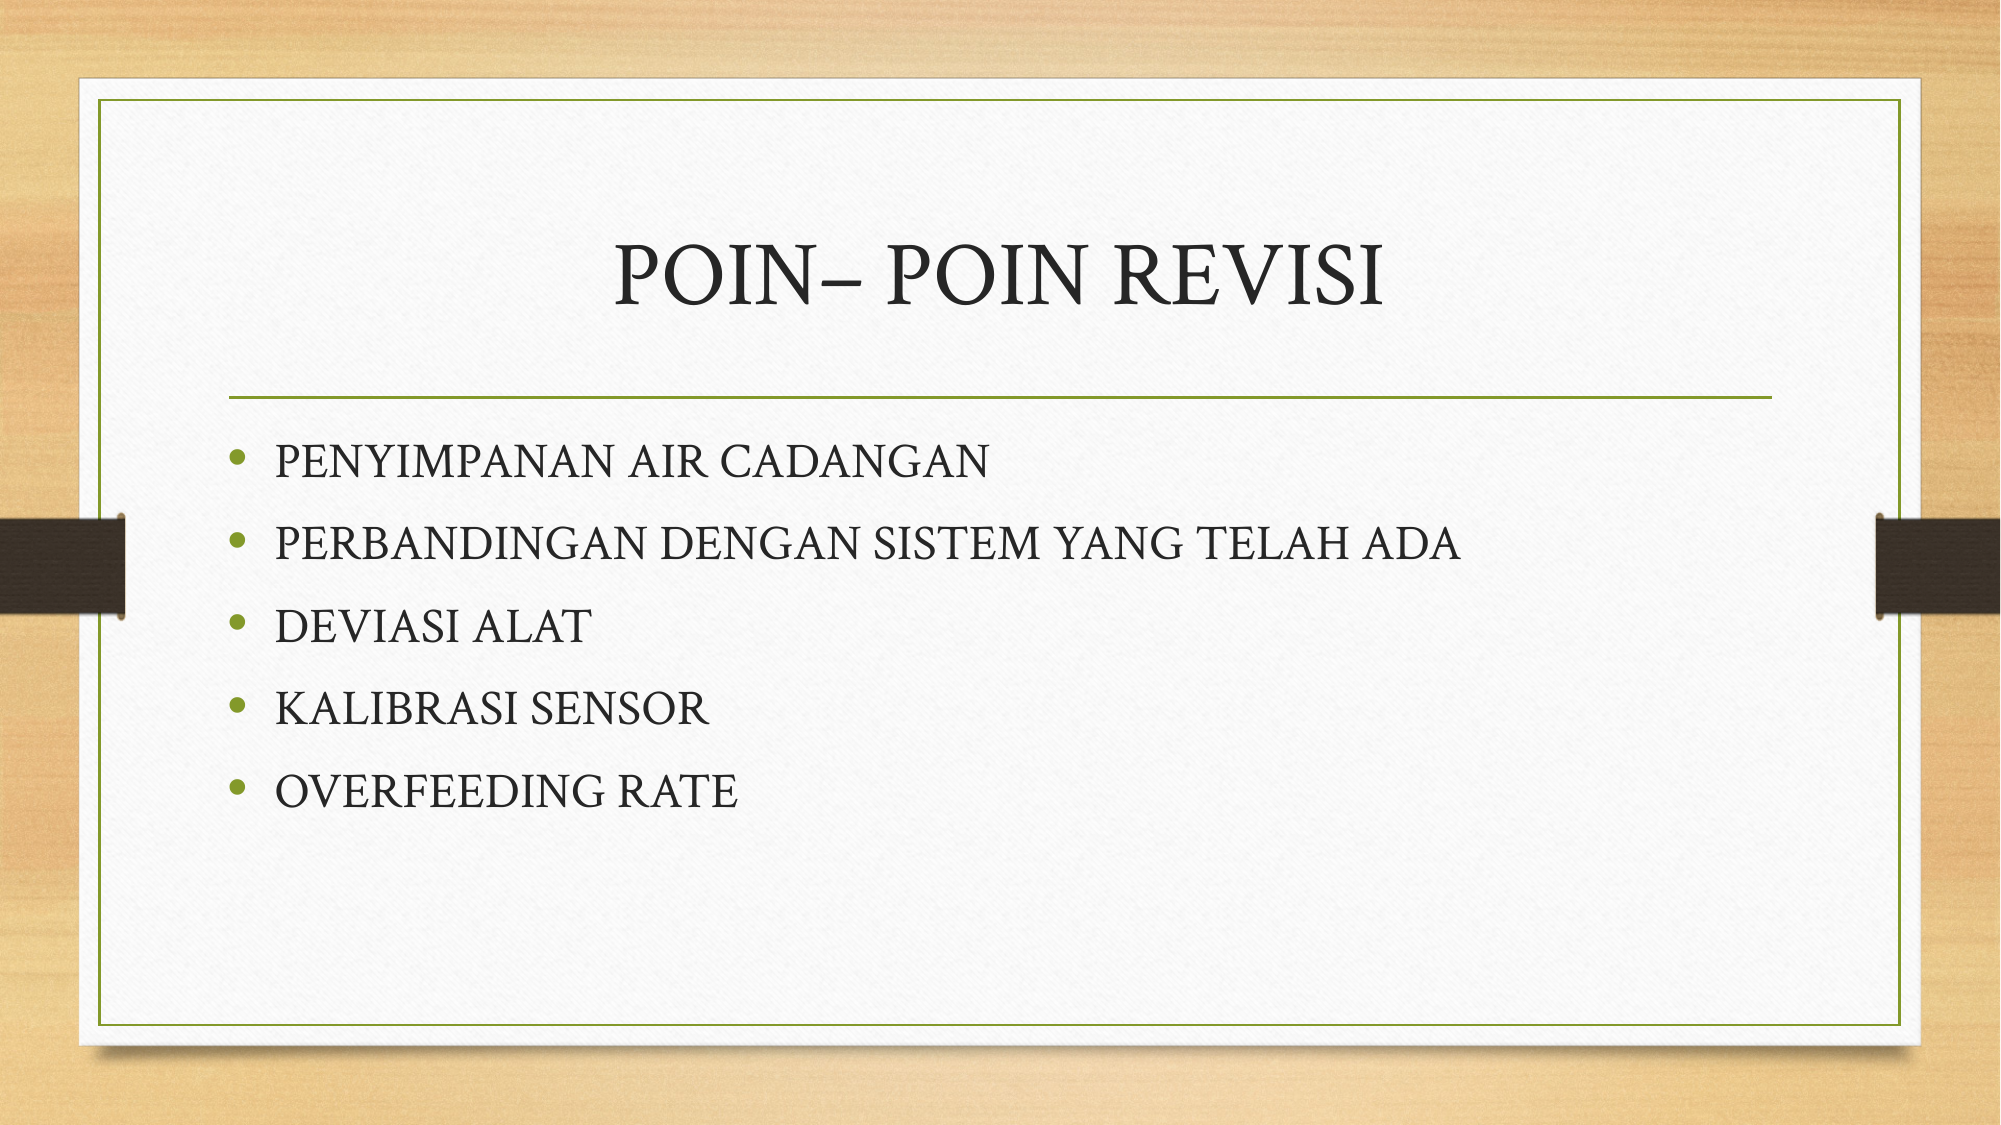

# POIN– POIN REVISI
PENYIMPANAN AIR CADANGAN
PERBANDINGAN DENGAN SISTEM YANG TELAH ADA
DEVIASI ALAT
KALIBRASI SENSOR
OVERFEEDING RATE